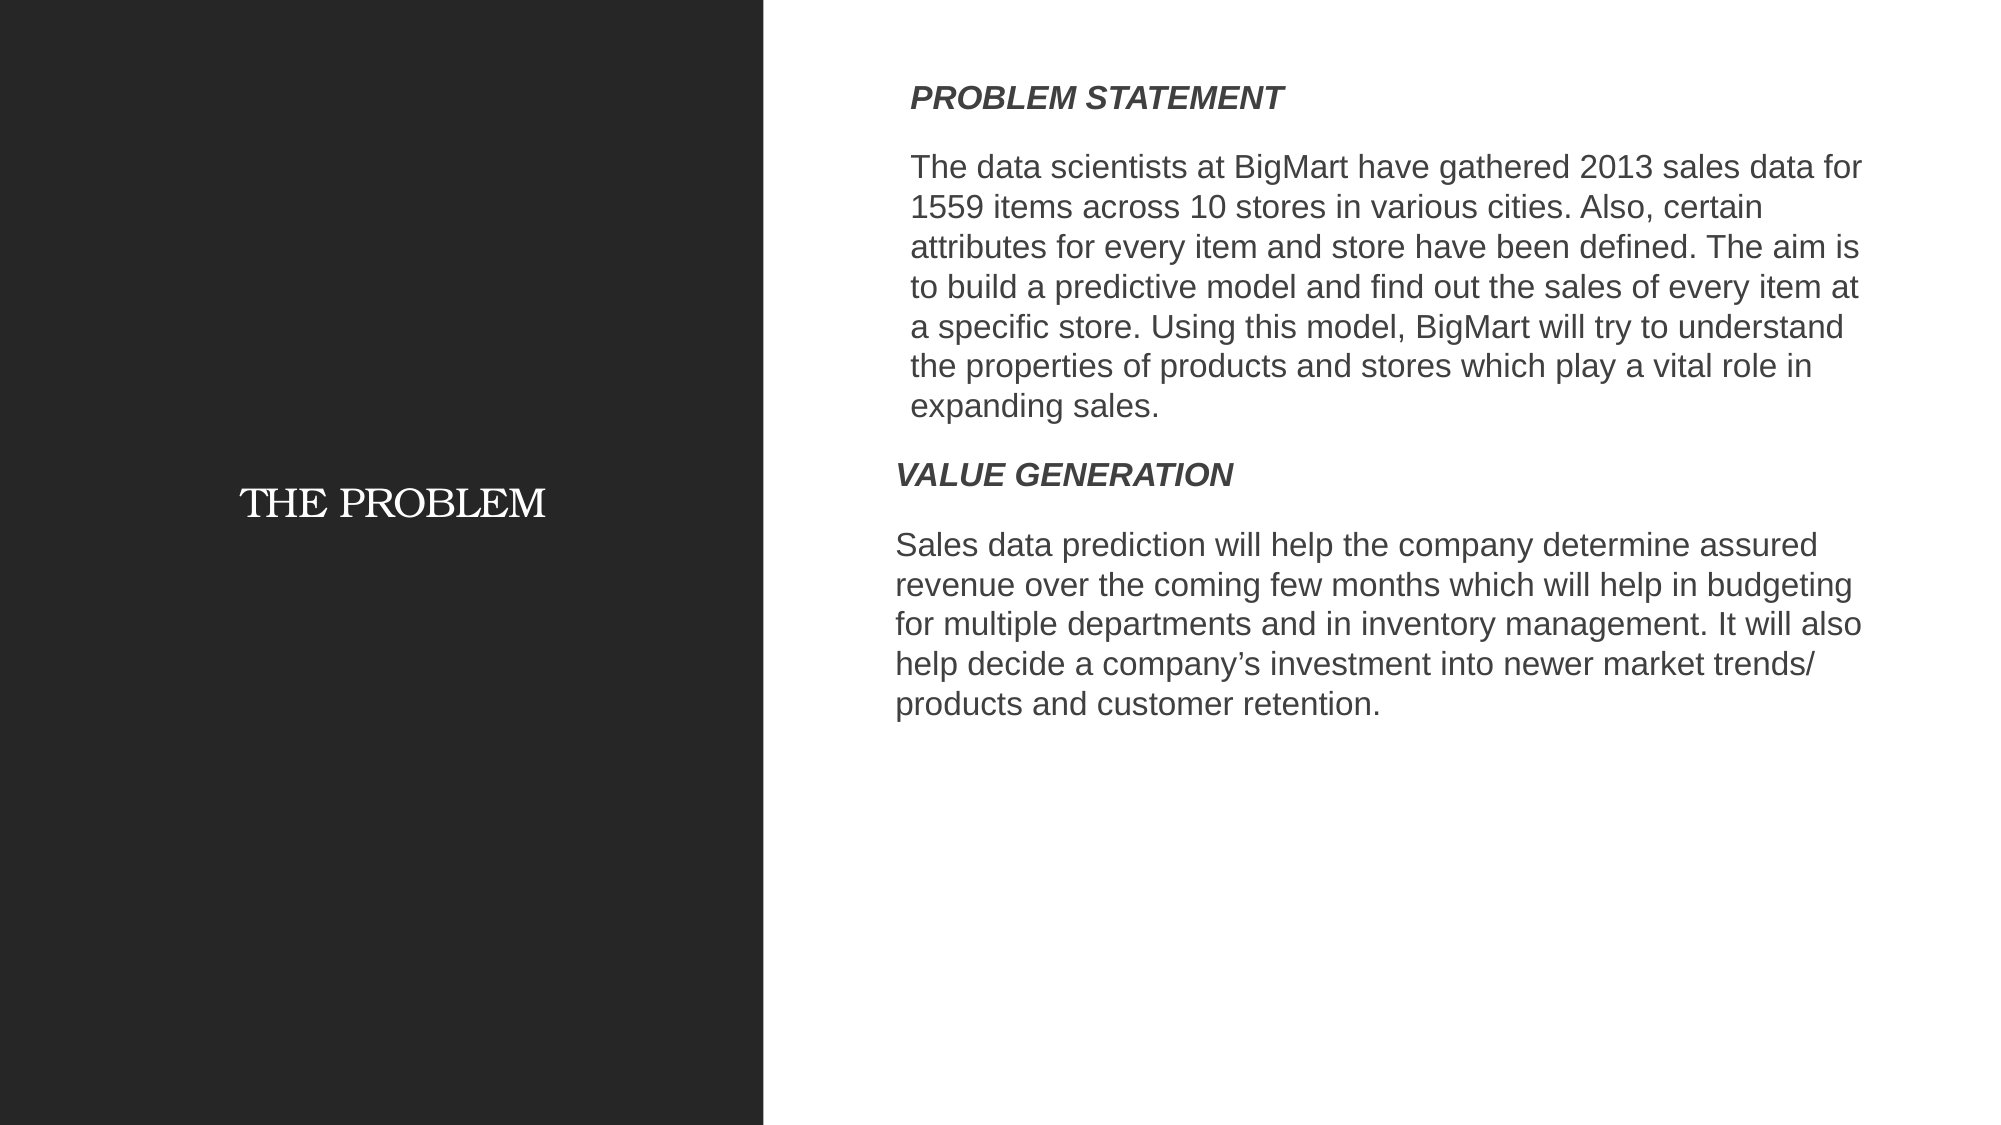

PROBLEM STATEMENT
The data scientists at BigMart have gathered 2013 sales data for 1559 items across 10 stores in various cities. Also, certain attributes for every item and store have been defined. The aim is to build a predictive model and find out the sales of every item at a specific store. Using this model, BigMart will try to understand the properties of products and stores which play a vital role in expanding sales.
VALUE GENERATION
Sales data prediction will help the company determine assured revenue over the coming few months which will help in budgeting for multiple departments and in inventory management. It will also help decide a company’s investment into newer market trends/ products and customer retention.
# THE PROBLEM